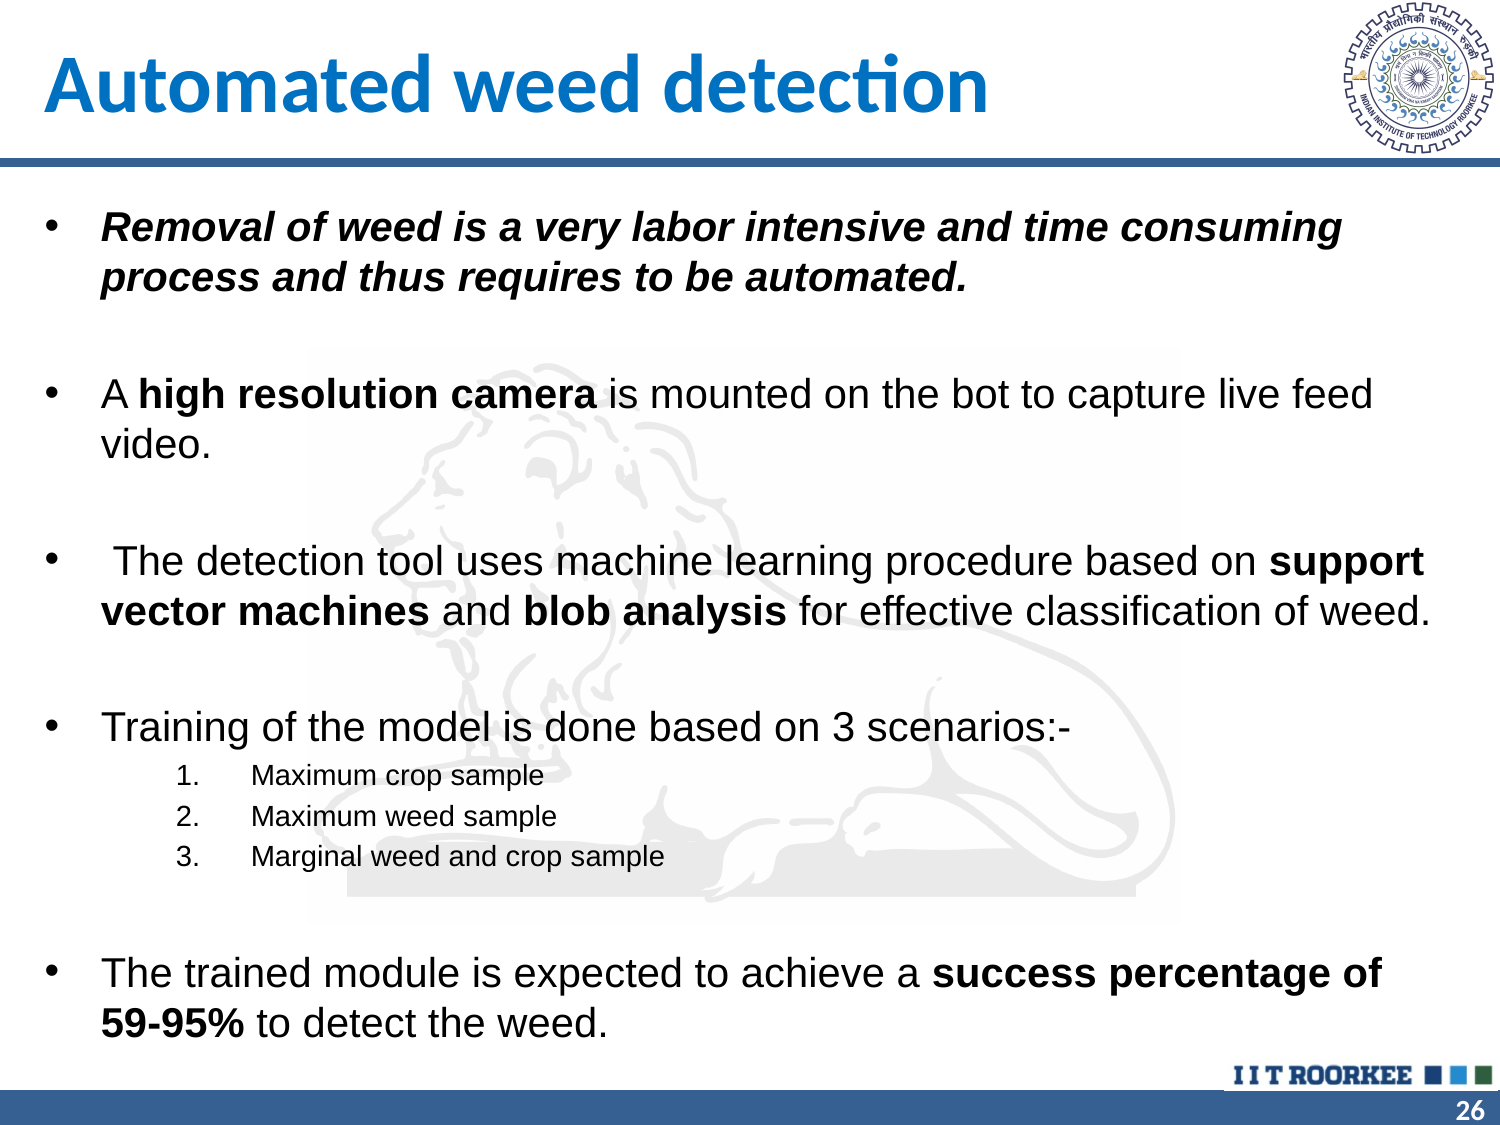

# Automated weed detection
Removal of weed is a very labor intensive and time consuming process and thus requires to be automated.

A high resolution camera is mounted on the bot to capture live feed video.

 The detection tool uses machine learning procedure based on support vector machines and blob analysis for effective classification of weed.

Training of the model is done based on 3 scenarios:-
Maximum crop sample
Maximum weed sample
Marginal weed and crop sample

The trained module is expected to achieve a success percentage of 59-95% to detect the weed.